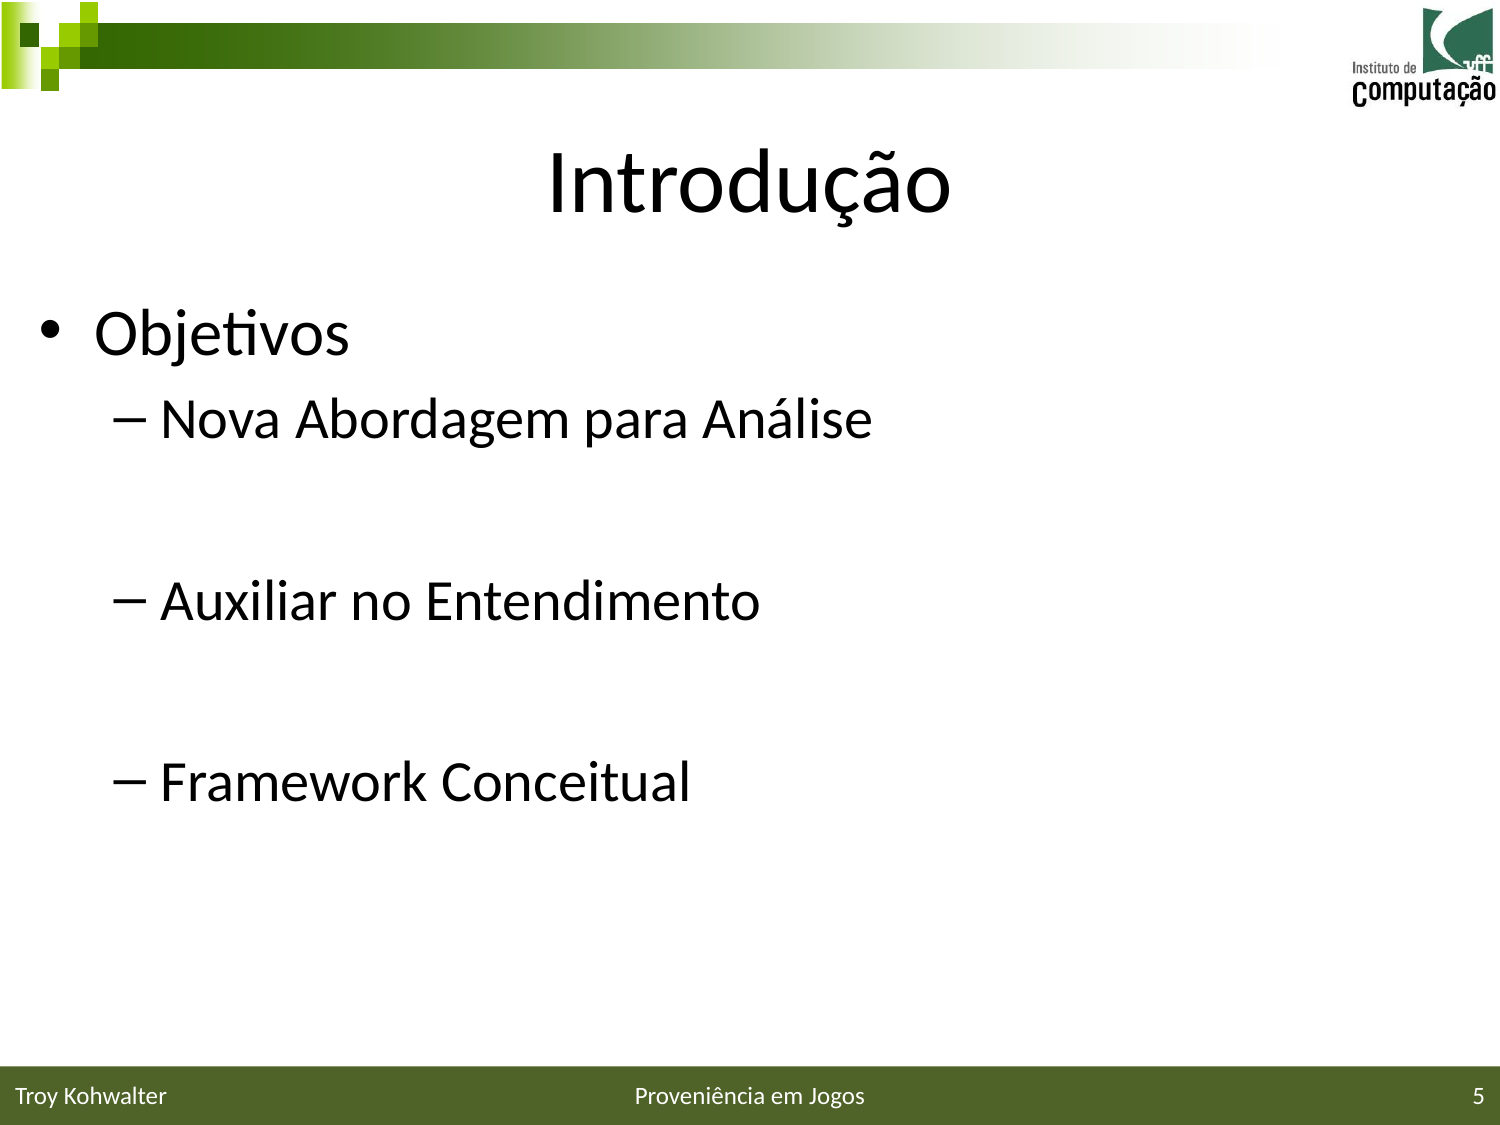

# Introdução
Objetivos
Nova Abordagem para Análise

Auxiliar no Entendimento

Framework Conceitual

Troy Kohwalter
Proveniência em Jogos
5